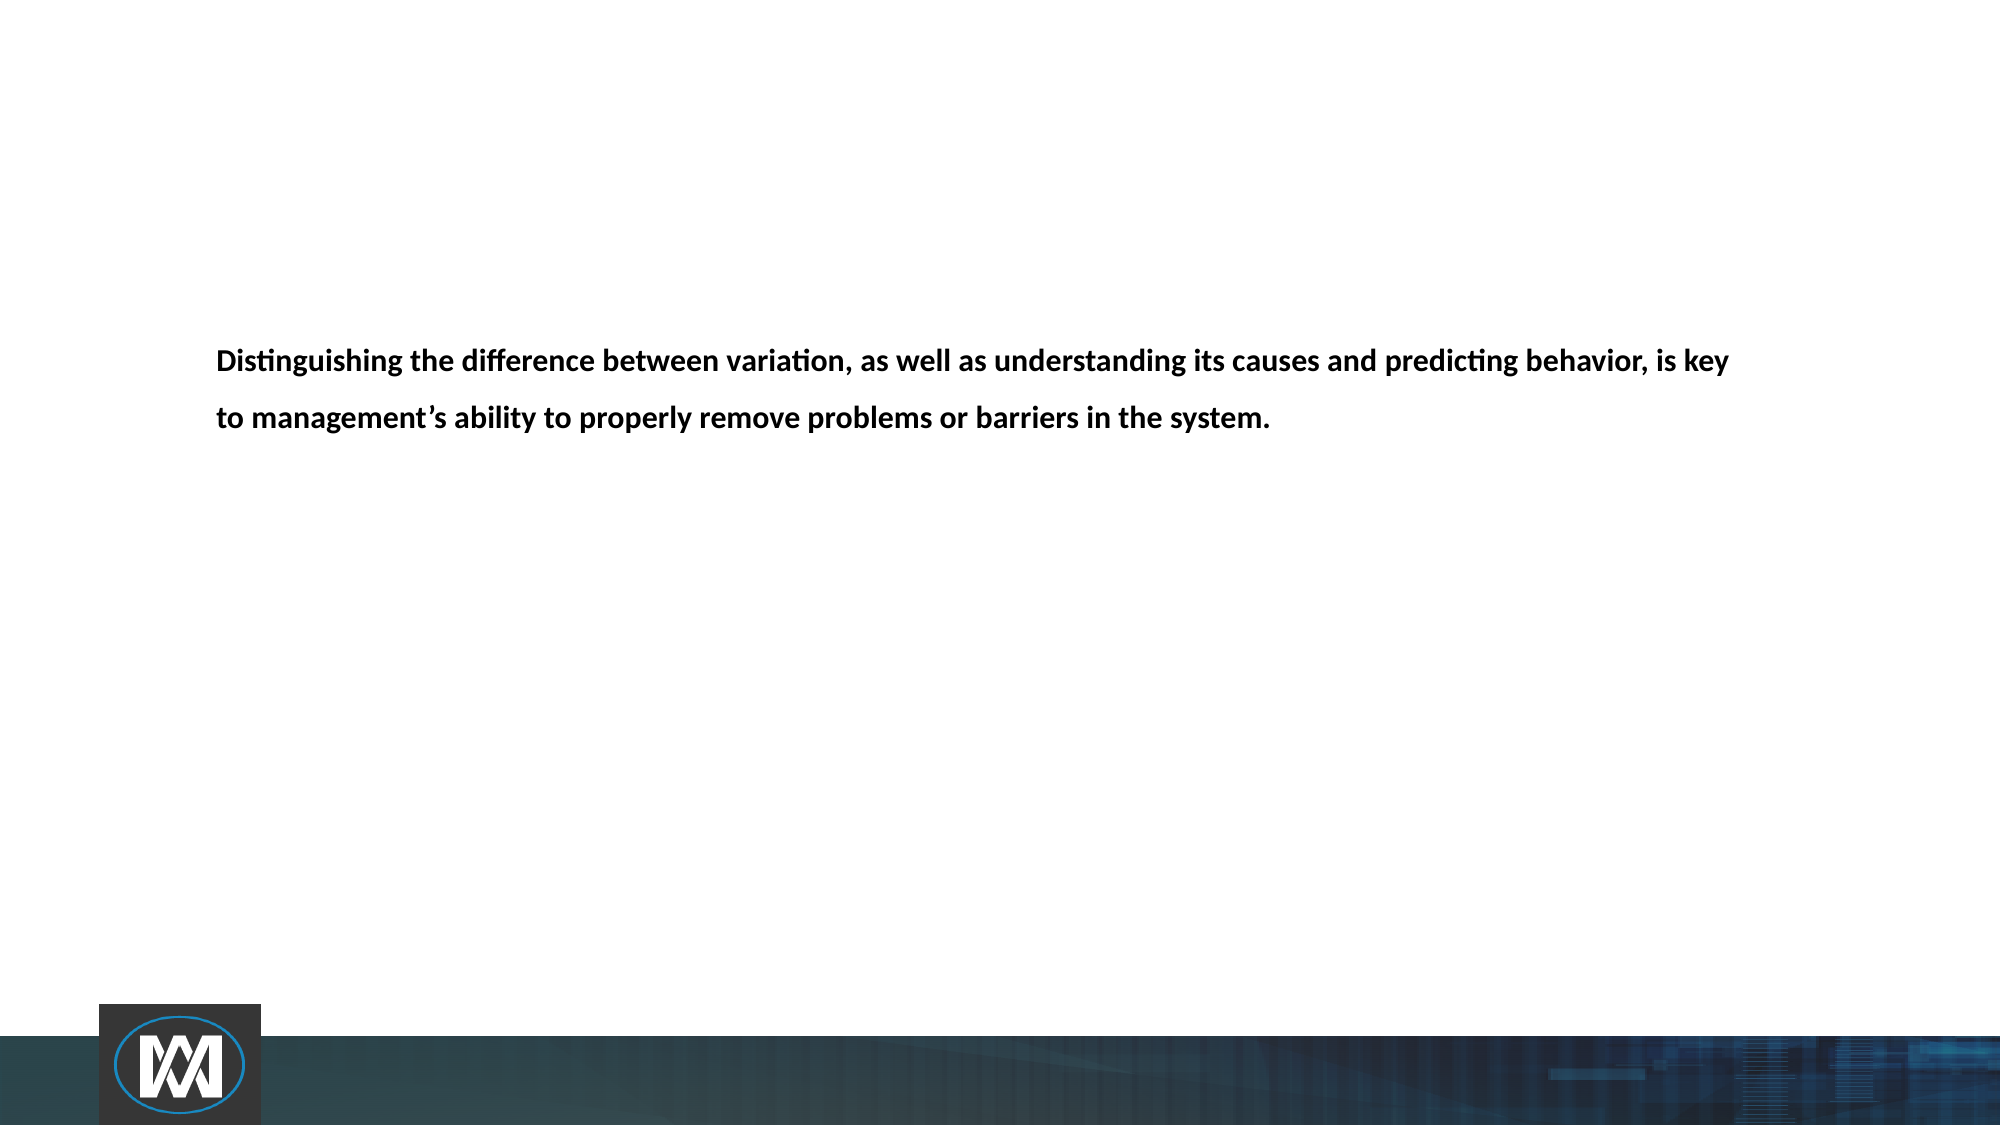

# Distinguishing the difference between variation, as well as understanding its causes and predicting behavior, is key to management’s ability to properly remove problems or barriers in the system.